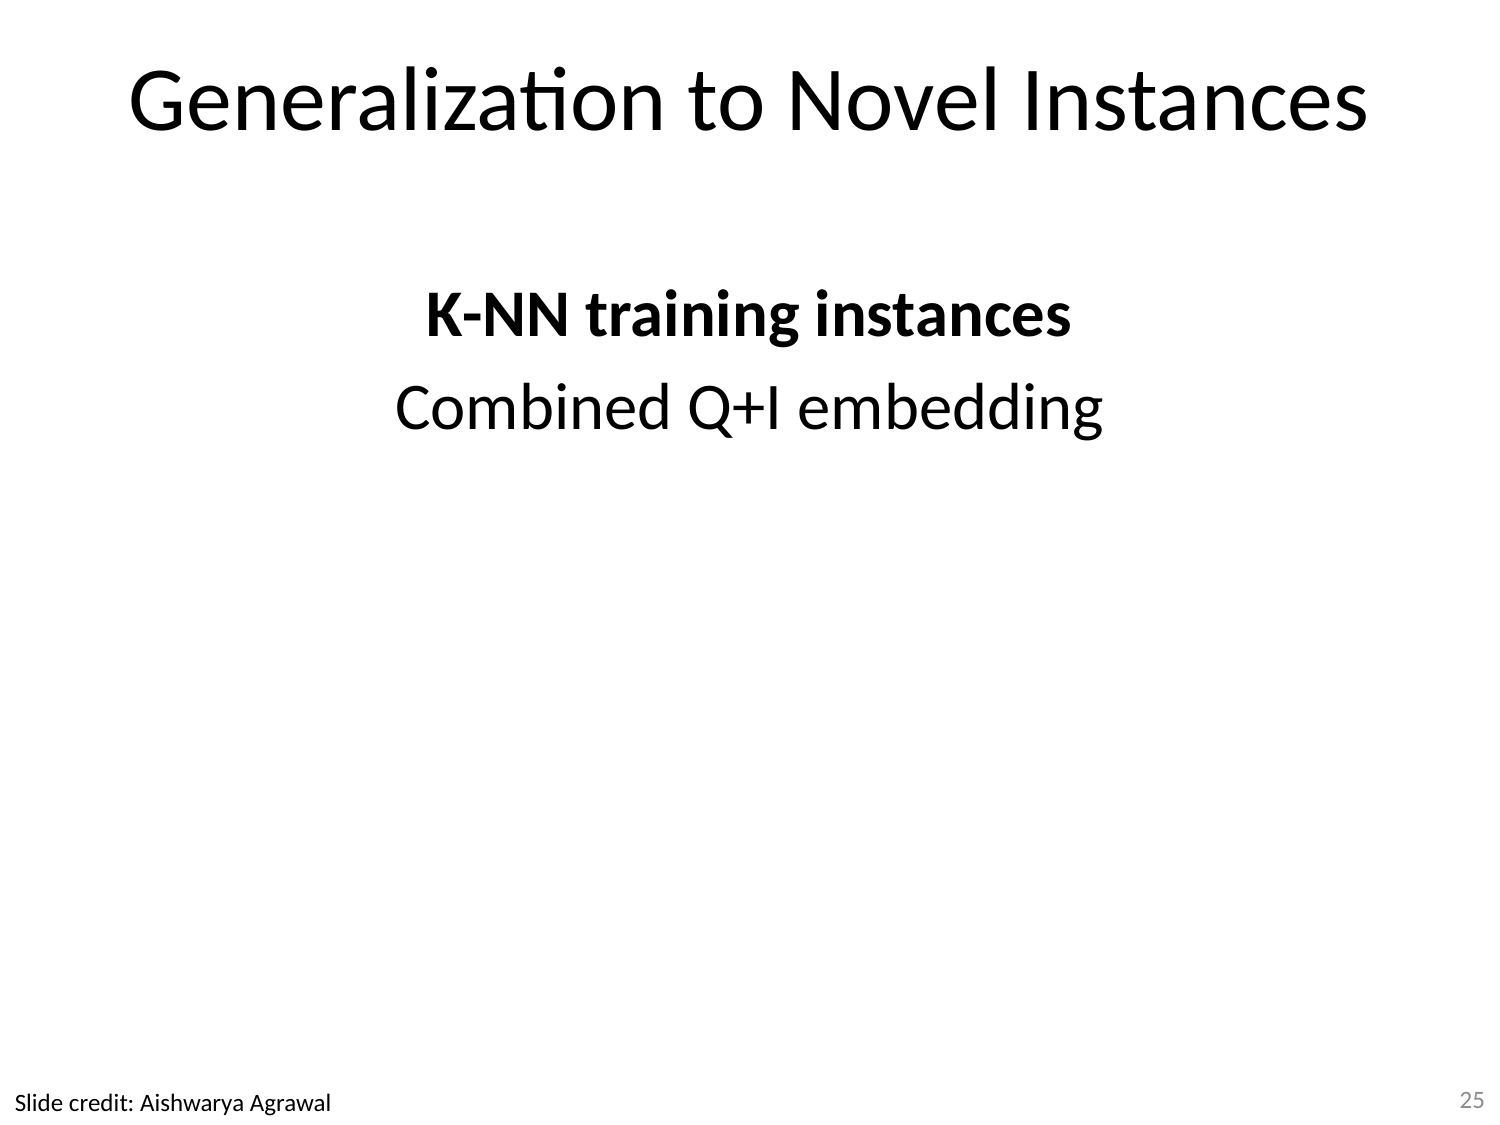

# Generalization to Novel Instances
K-NN training instances
Combined Q+I embedding
25
Slide credit: Aishwarya Agrawal